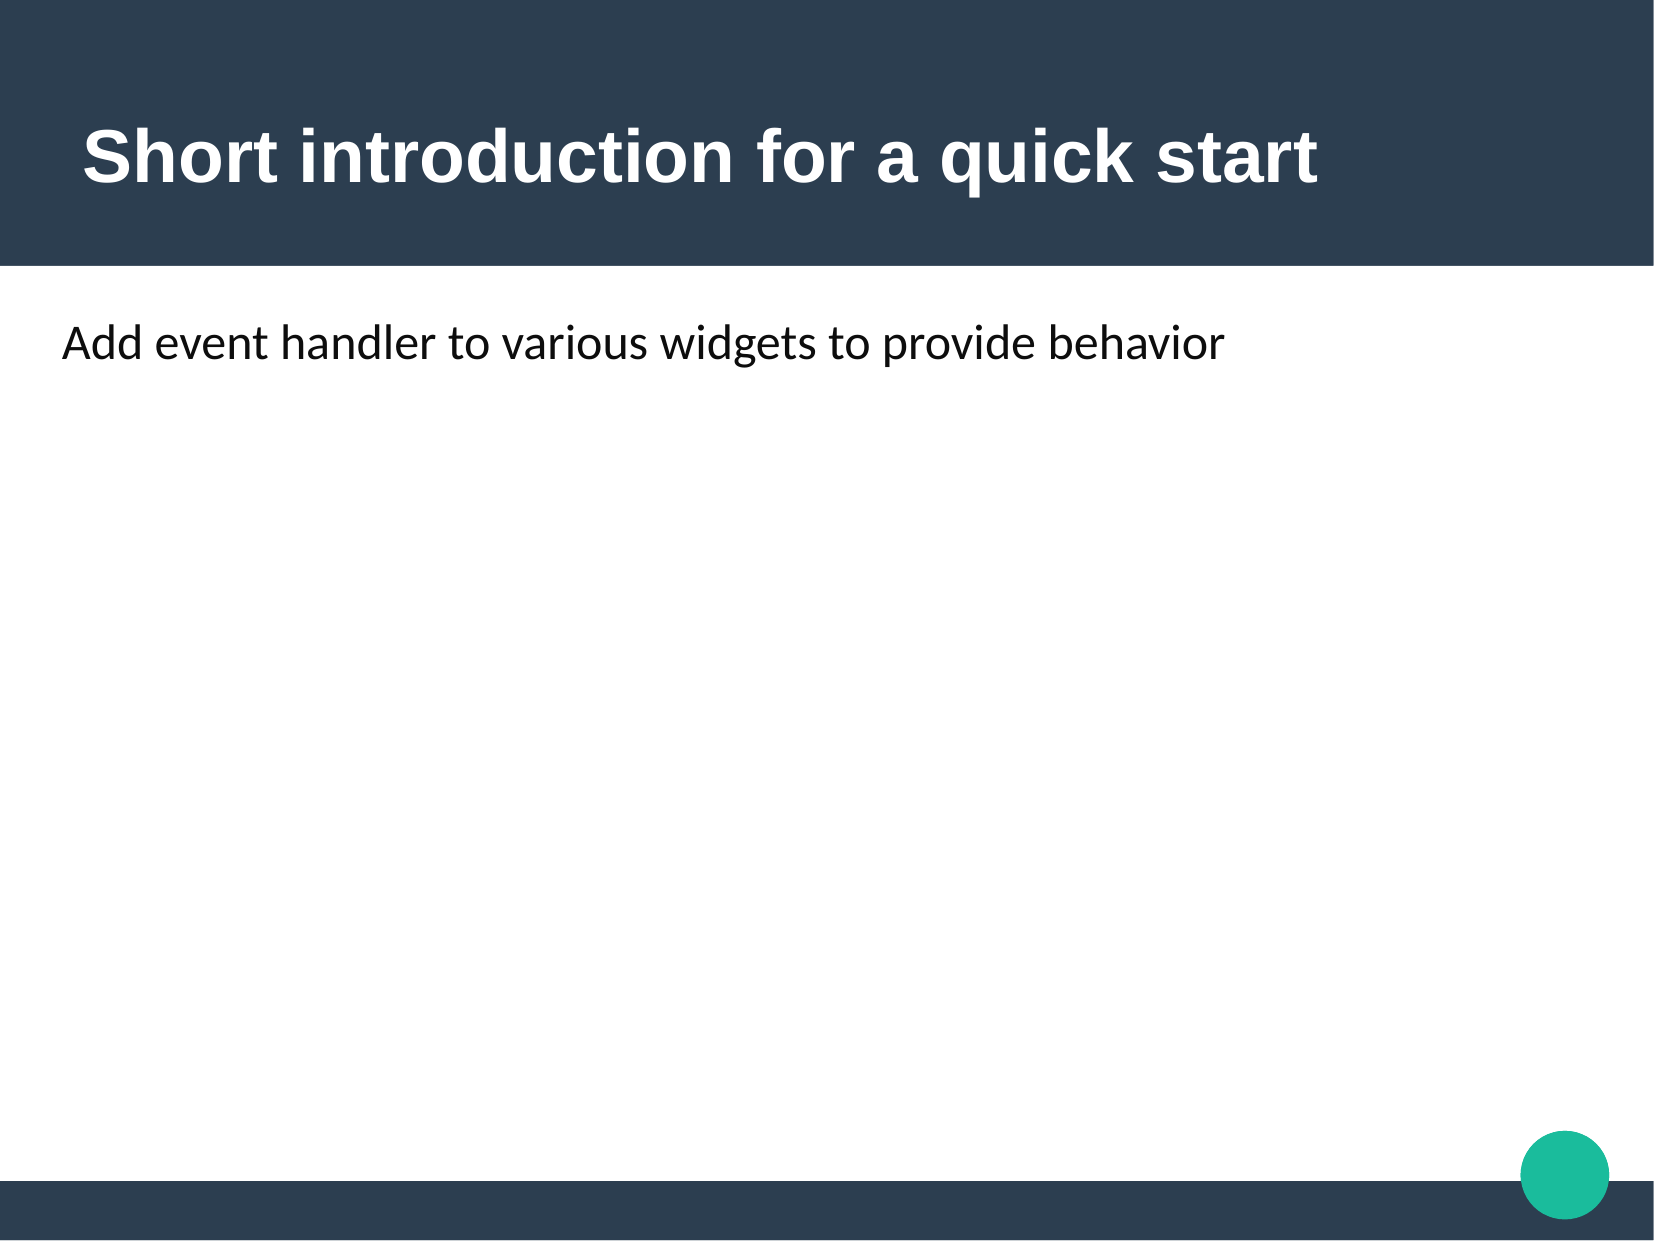

Short introduction for a quick start
Add event handler to various widgets to provide behavior